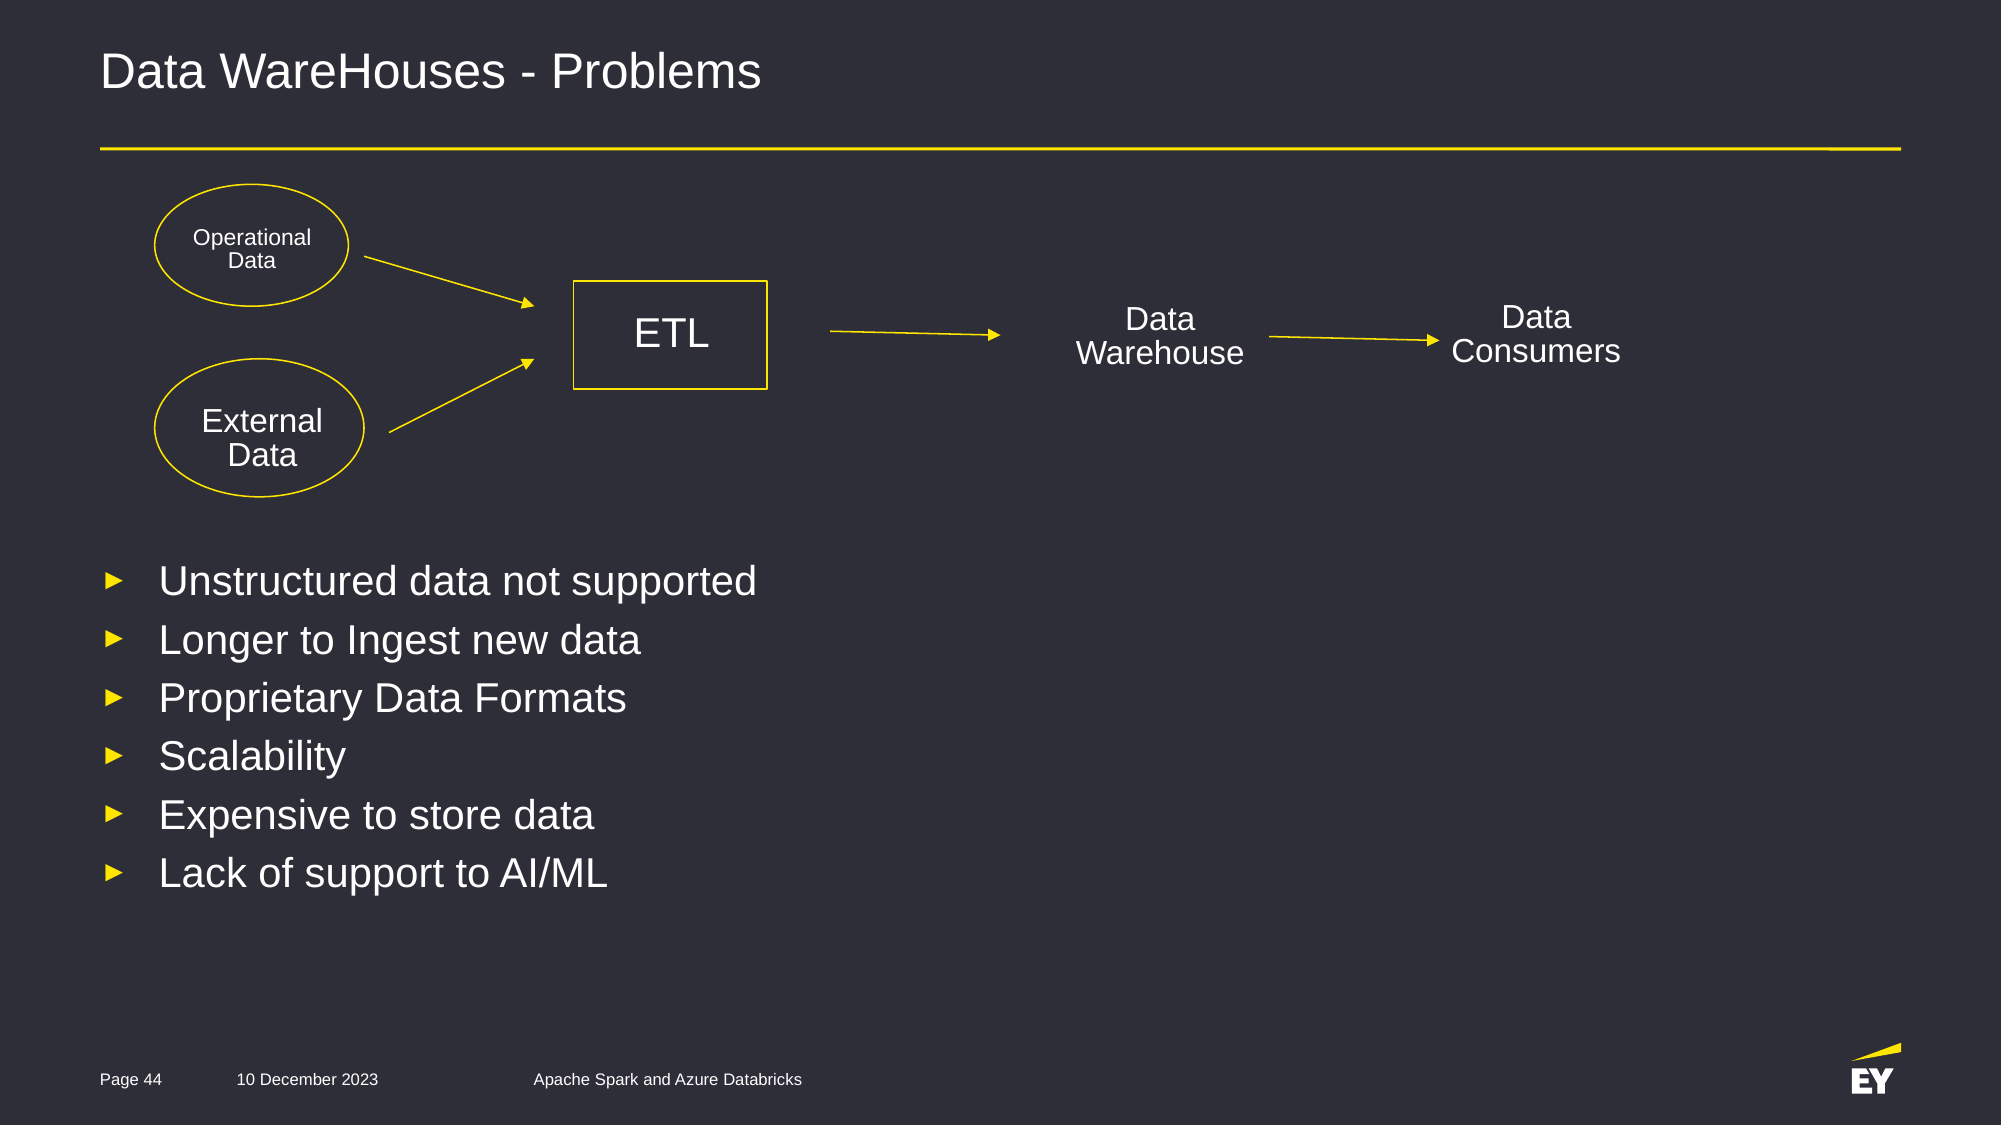

# Data WareHouses - Problems

Operational Data

Data Consumers
Data Warehouse
ETL

External Data
Unstructured data not supported
Longer to Ingest new data
Proprietary Data Formats
Scalability
Expensive to store data
Lack of support to AI/ML